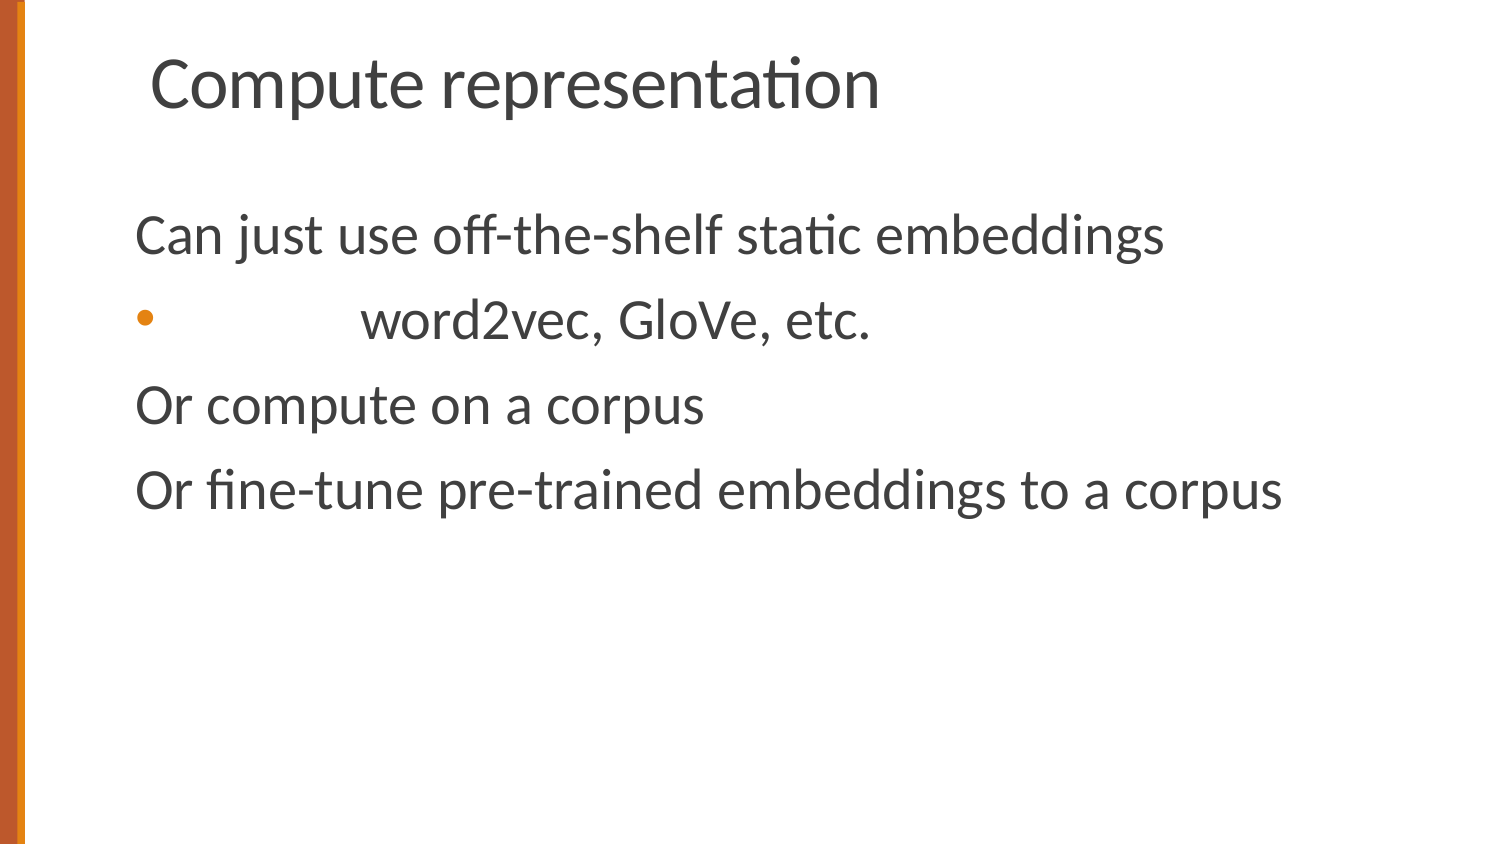

# Compute representation
Can just use off-the-shelf static embeddings
	word2vec, GloVe, etc.
Or compute on a corpus
Or fine-tune pre-trained embeddings to a corpus